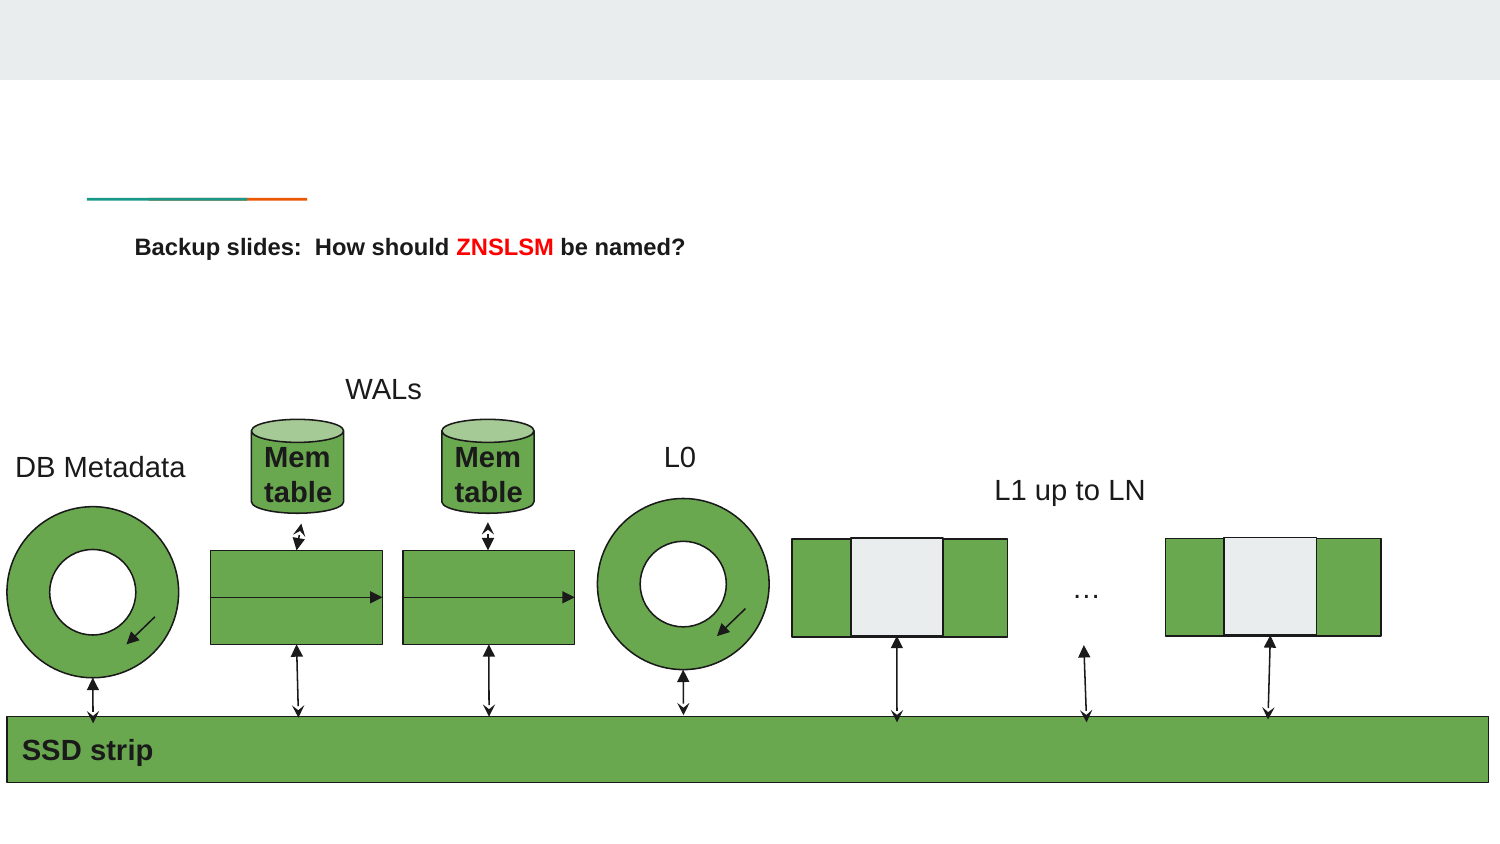

# Backup slides:  How should ZNSLSM be named?
WALs

L0
Memtable
Memtable
DB Metadata
L1 up to LN

…

SSD strip